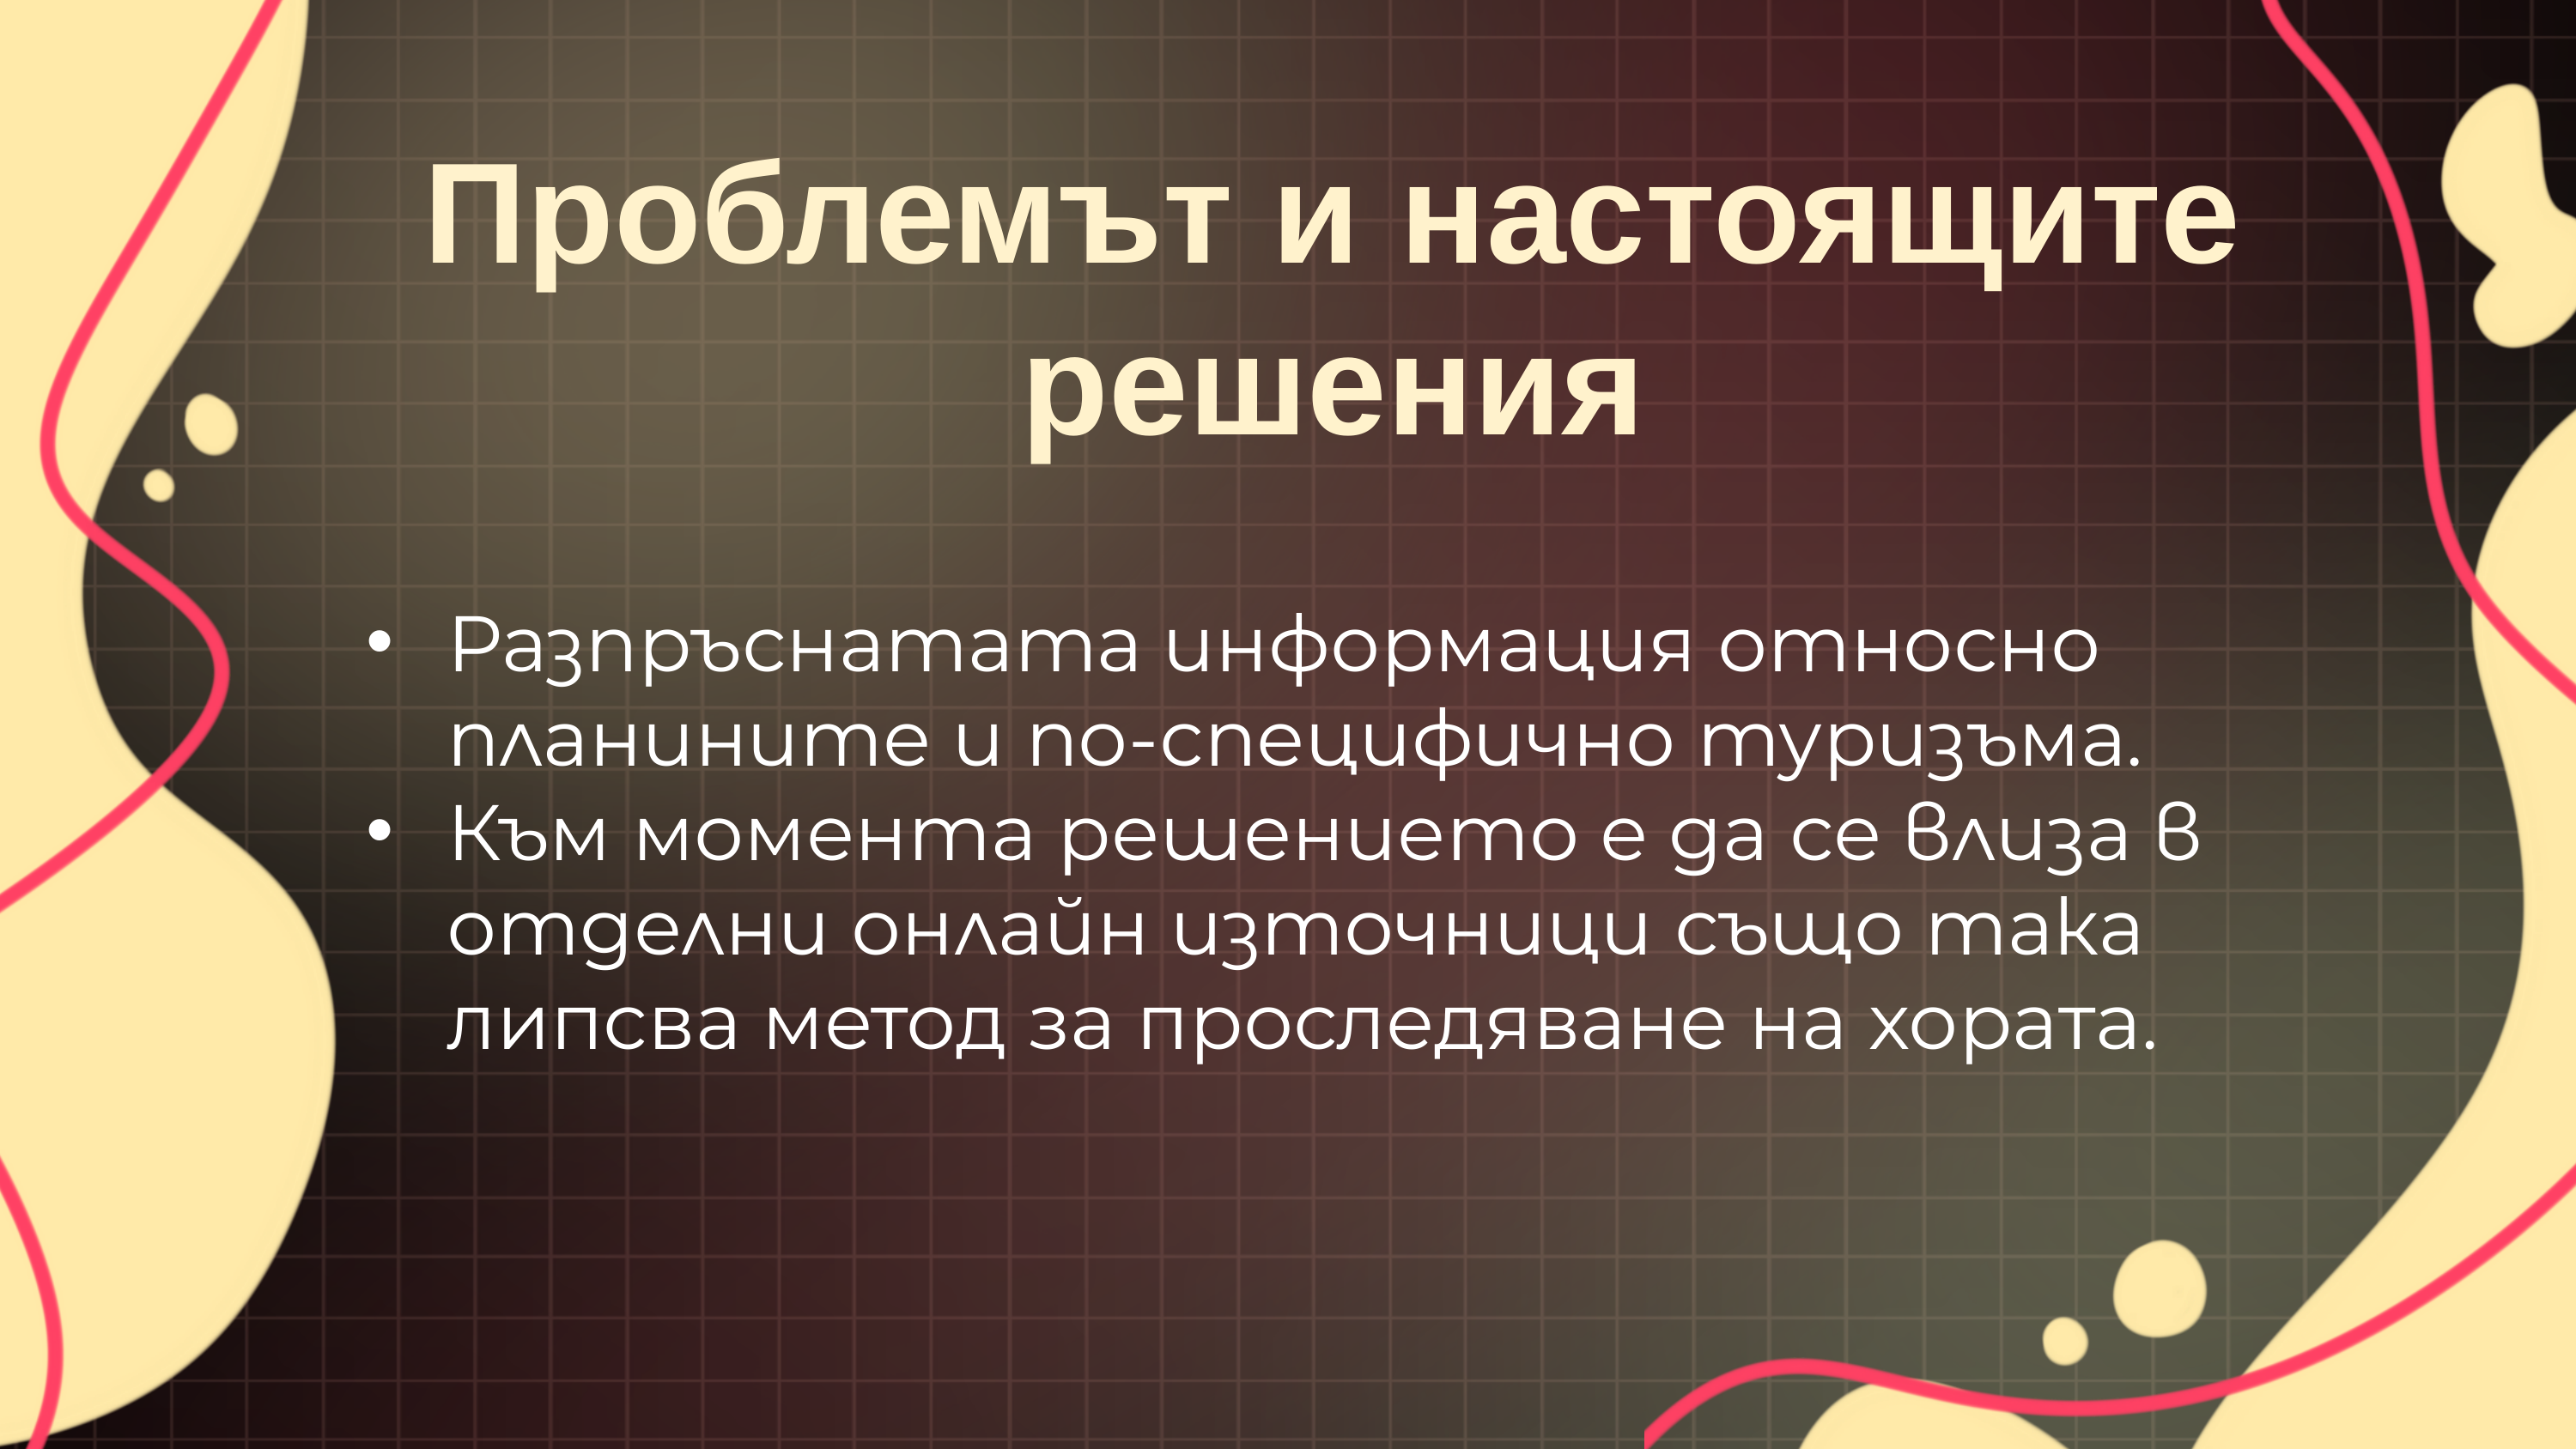

Лесен достъп

Проблемът и настоящите решения
Разпръснатата информация относно планините и по-специфично туризъма.
Към момента решението е да се влиза в отделни онлайн източници също така липсва метод за проследяване на хората.